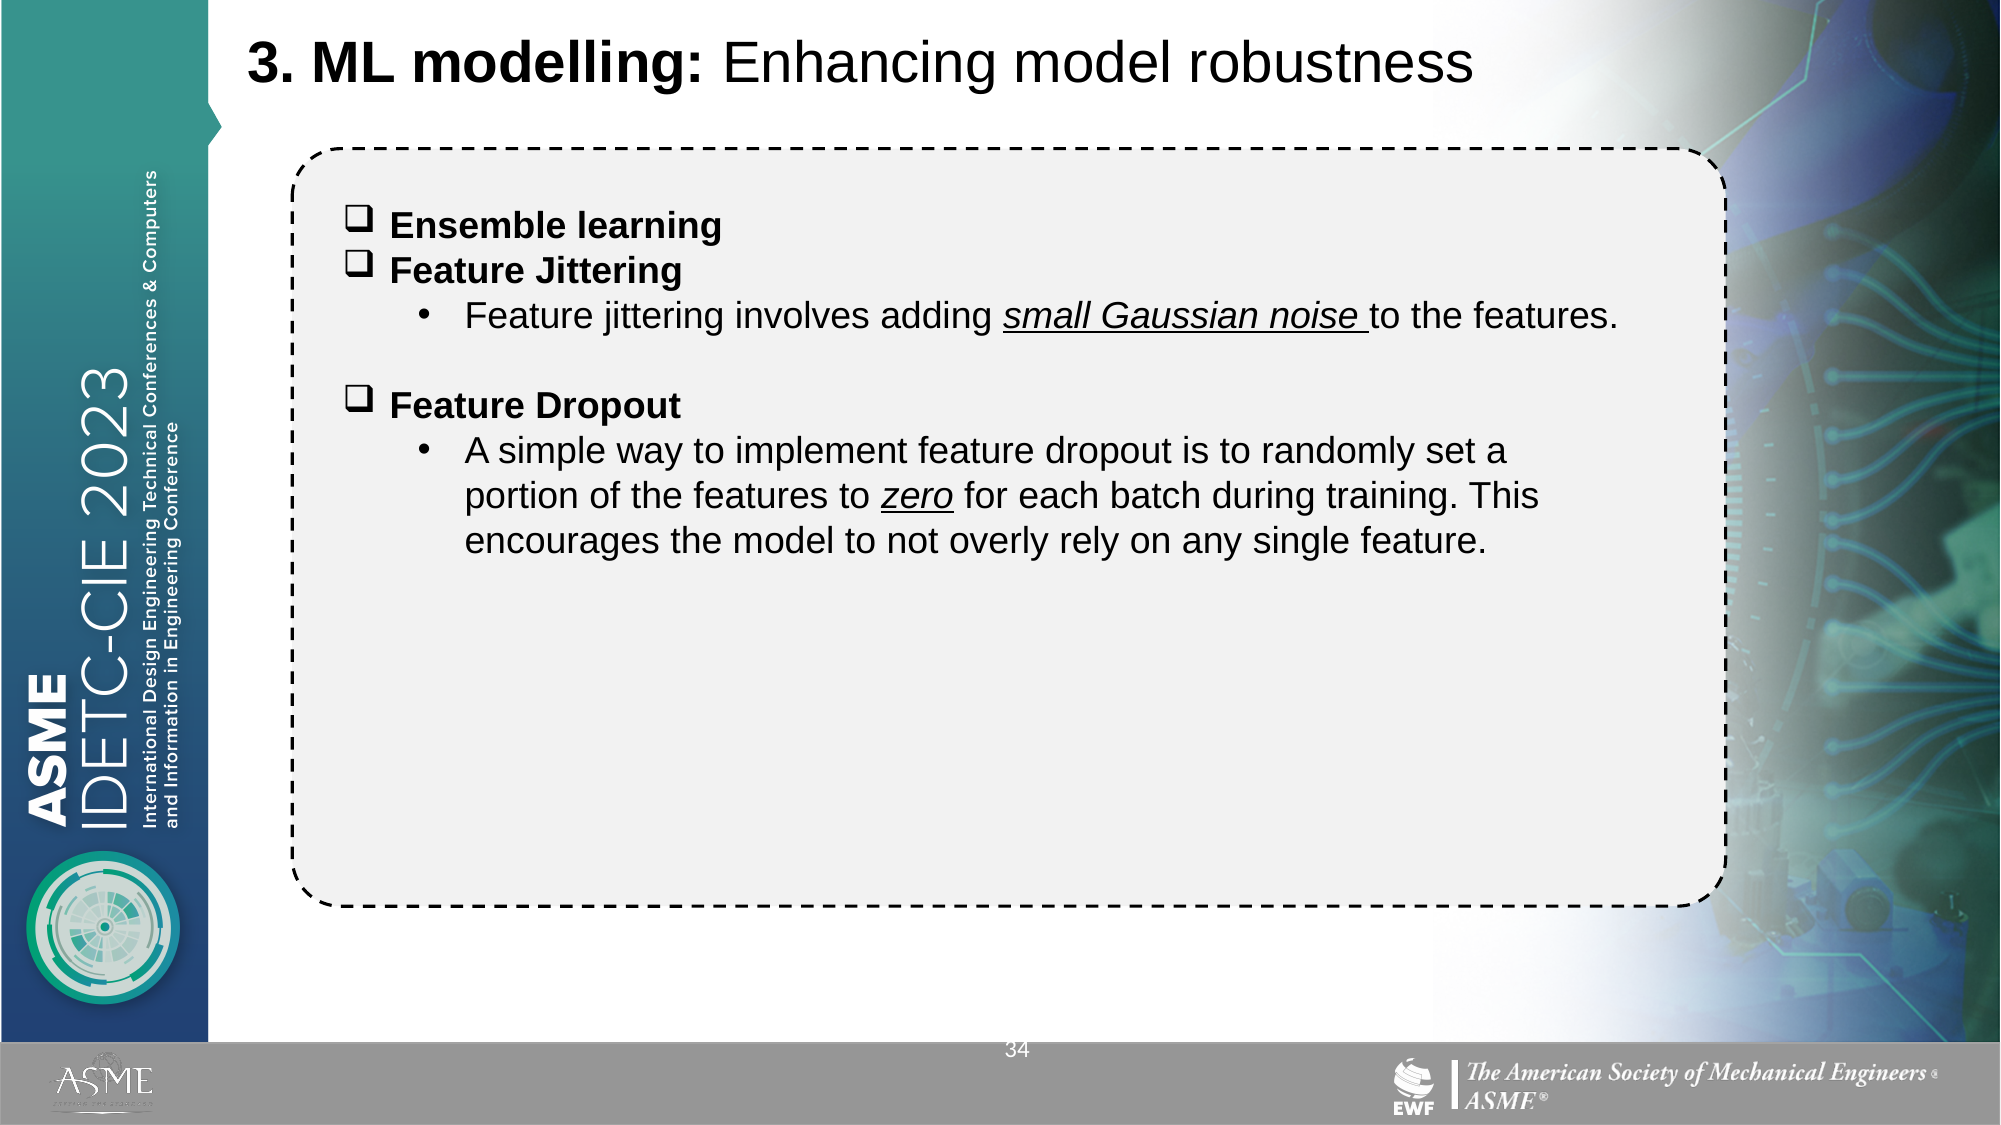

3. ML modelling: Enhancing model robustness

Ensemble learning
Feature Jittering
Feature jittering involves adding small Gaussian noise to the features.

Feature Dropout
A simple way to implement feature dropout is to randomly set a portion of the features to zero for each batch during training. This encourages the model to not overly rely on any single feature.
34